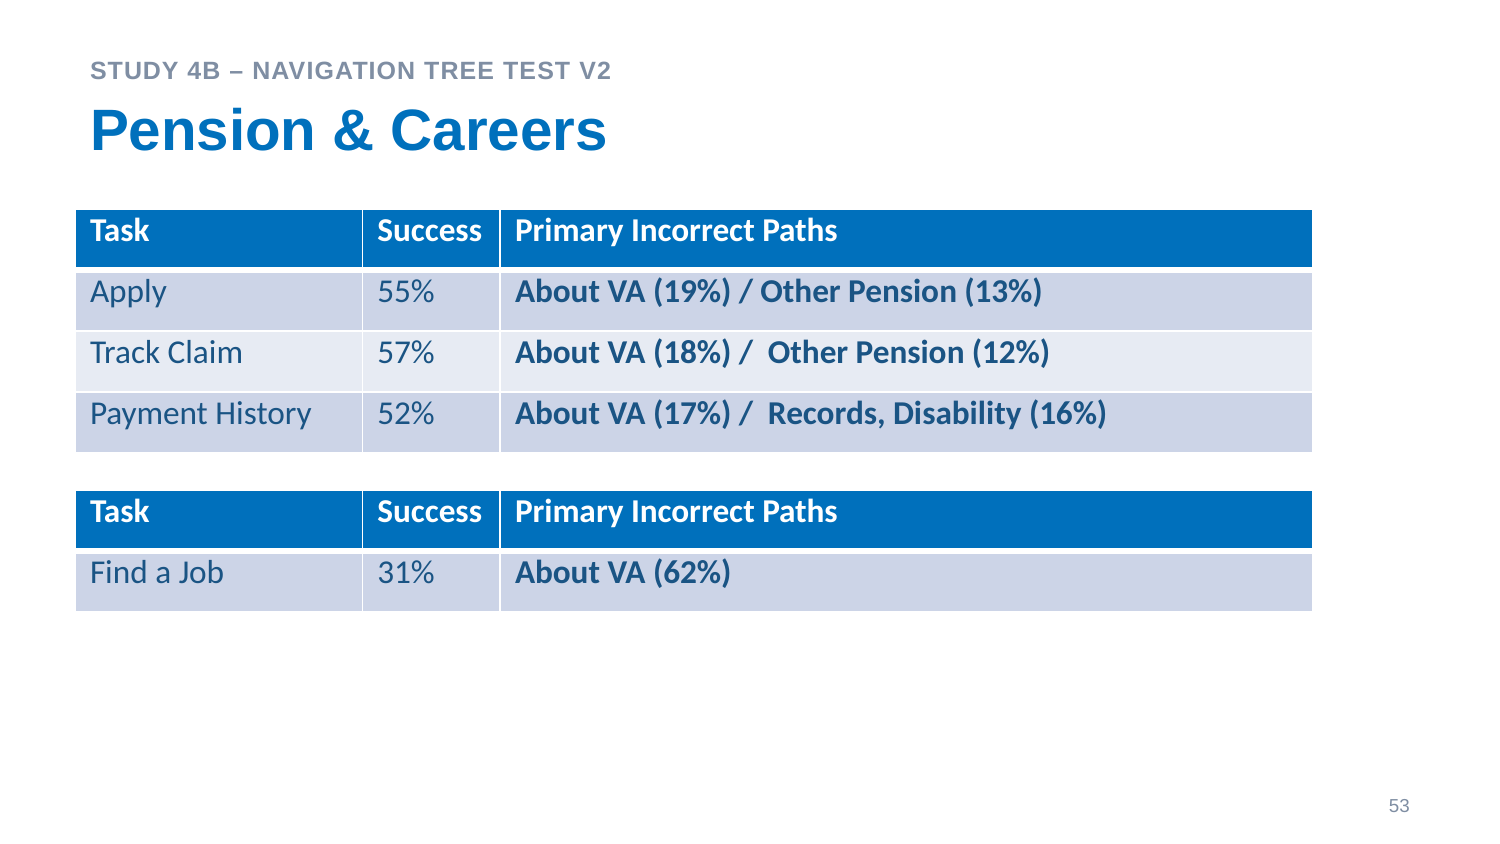

Study 4b – Navigation Tree Test v2

# Pension & Careers
| Task | Success | Primary Incorrect Paths |
| --- | --- | --- |
| Apply | 55% | About VA (19%) / Other Pension (13%) |
| Track Claim | 57% | About VA (18%) / Other Pension (12%) |
| Payment History | 52% | About VA (17%) / Records, Disability (16%) |
| Task | Success | Primary Incorrect Paths |
| --- | --- | --- |
| Find a Job | 31% | About VA (62%) |

53